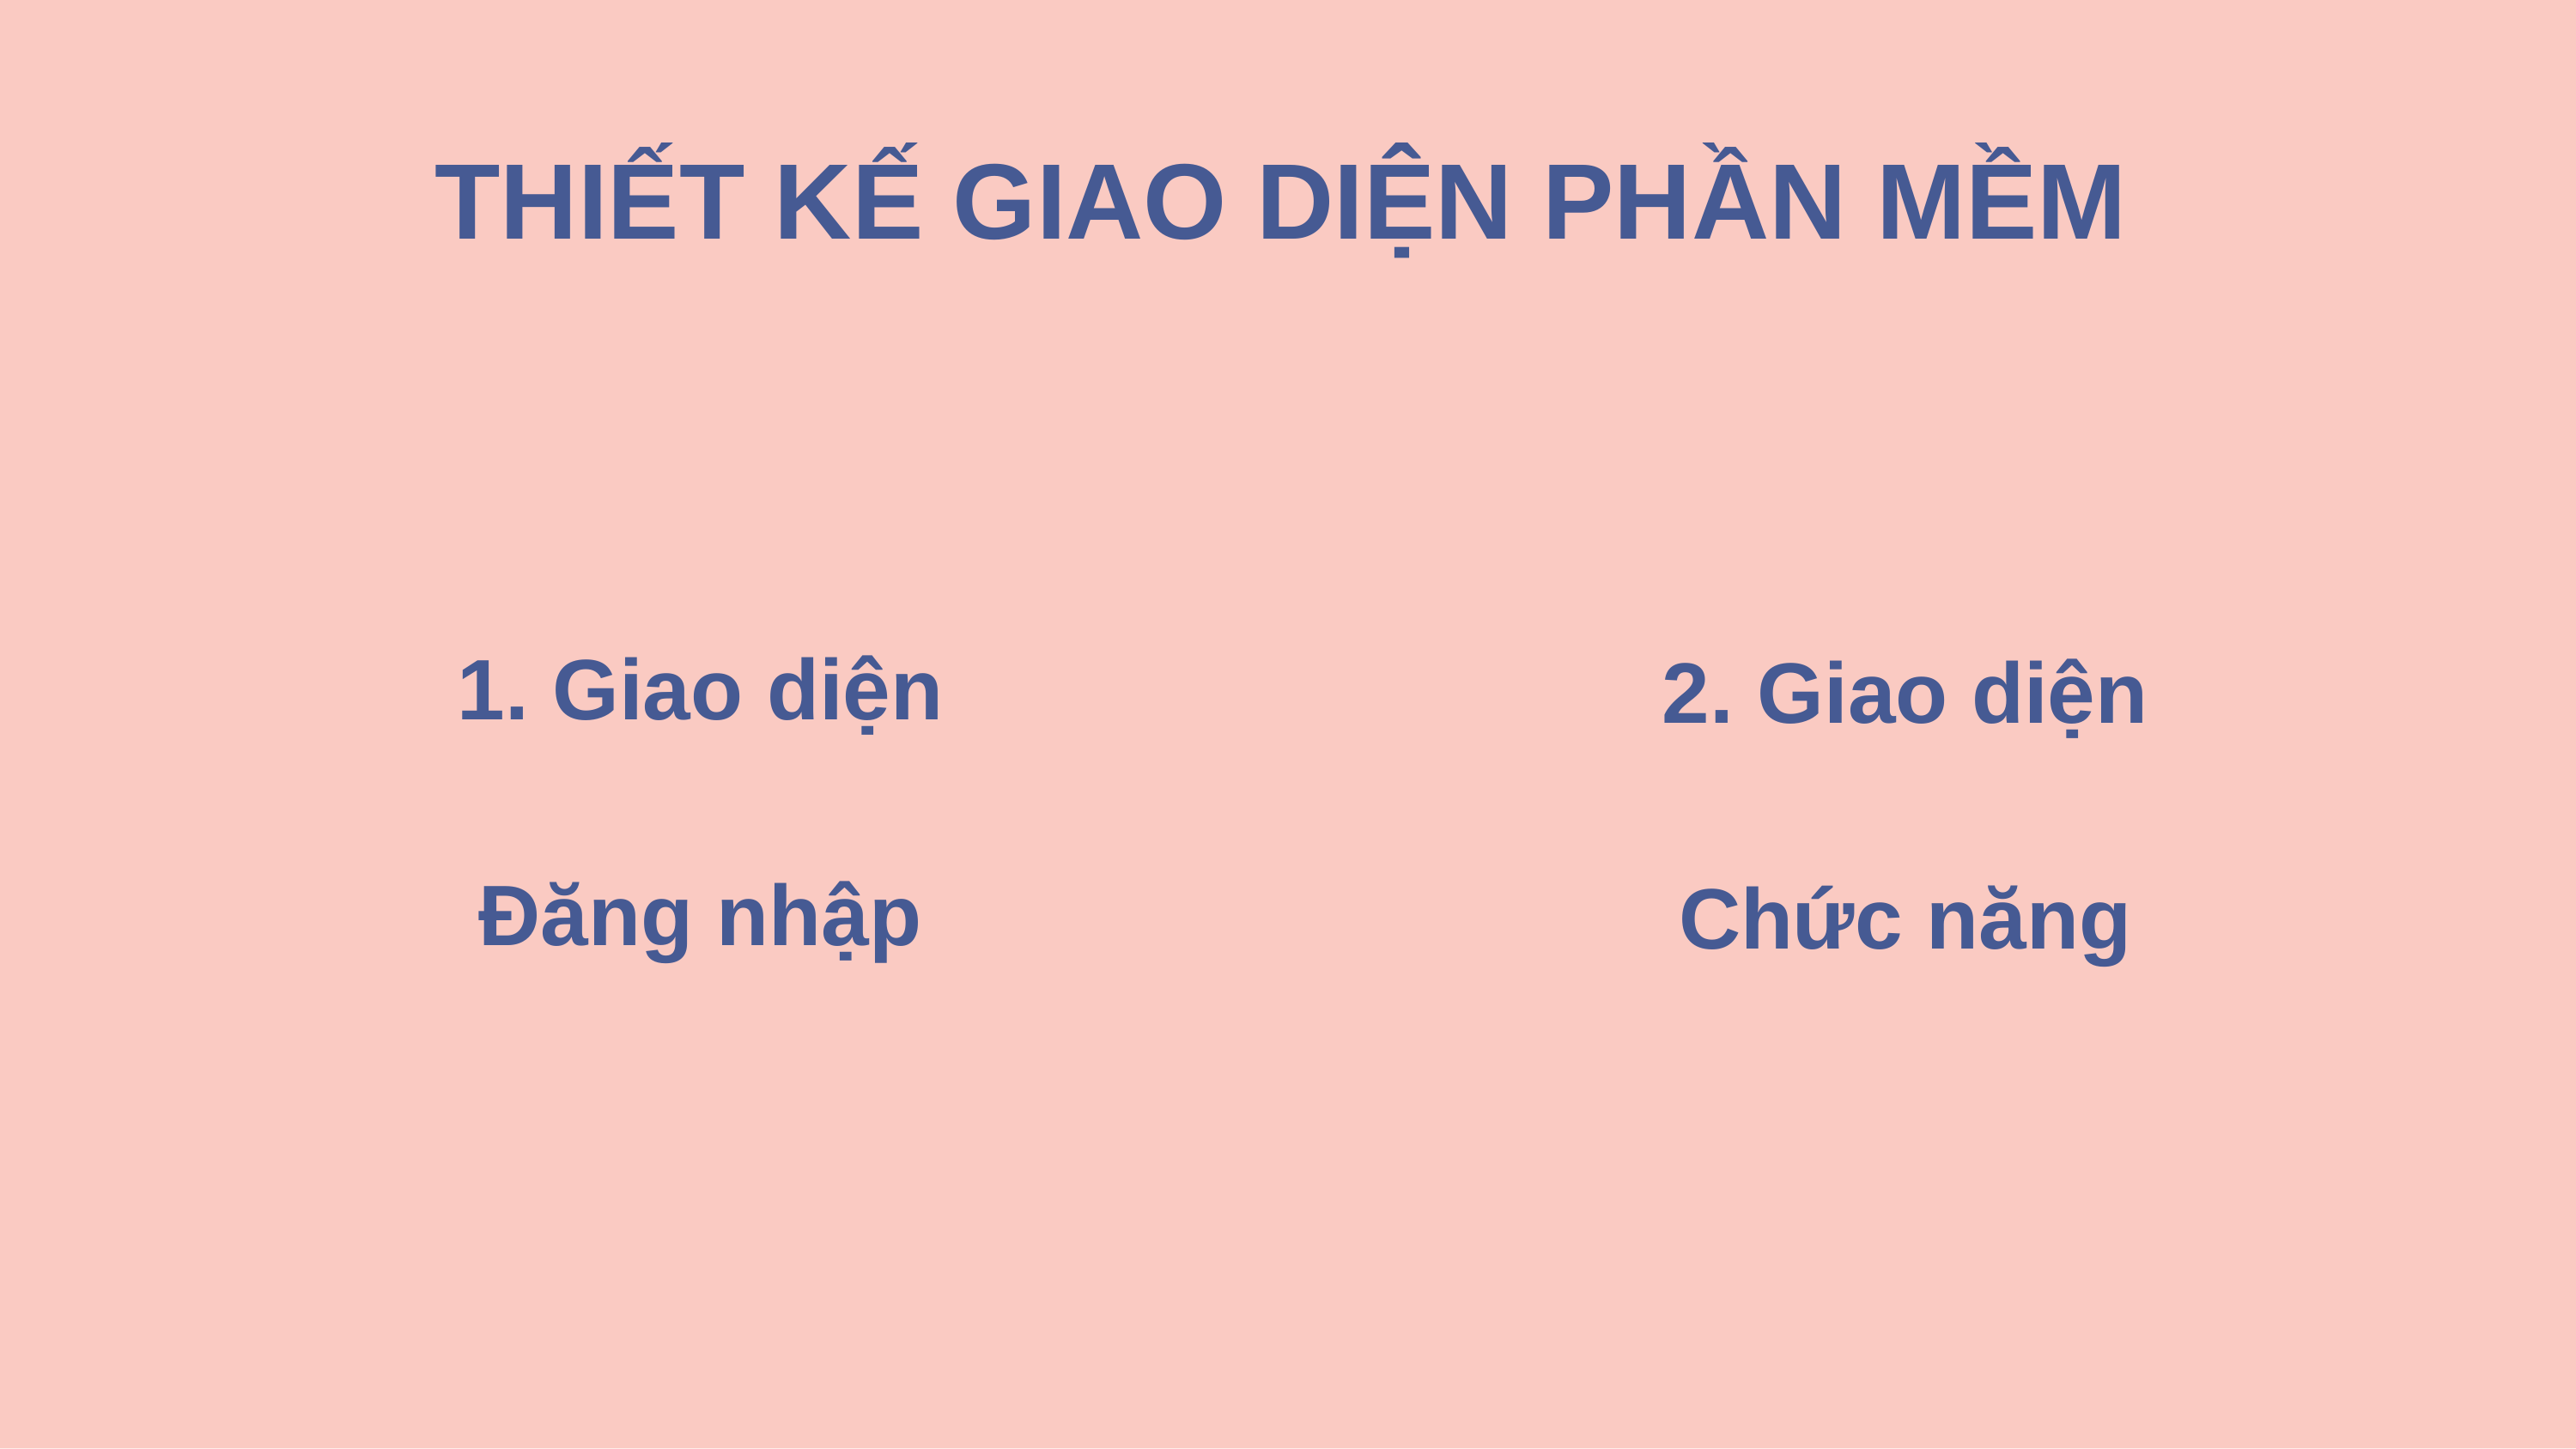

THIẾT KẾ GIAO DIỆN PHẦN MỀM
1. Giao diện Đăng nhập
2. Giao diện Chức năng